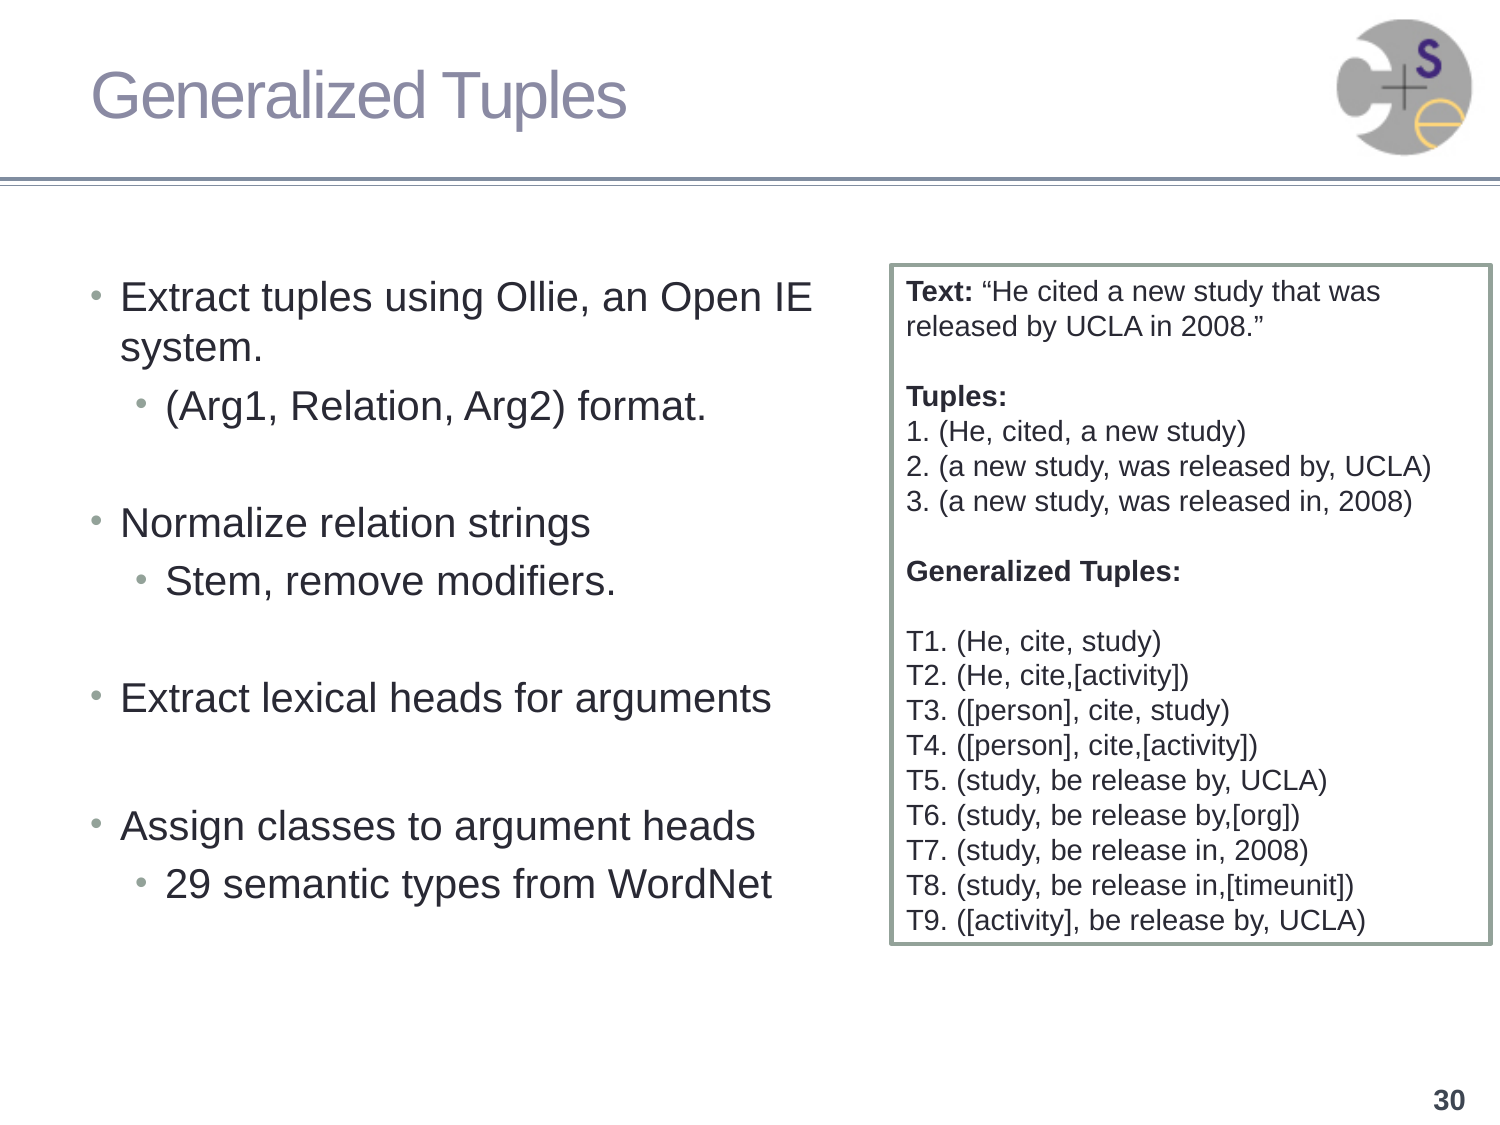

# Generalized Tuples
Extract tuples using Ollie, an Open IE system.
(Arg1, Relation, Arg2) format.

Normalize relation strings
Stem, remove modifiers.

Extract lexical heads for arguments

Assign classes to argument heads
29 semantic types from WordNet

Text: “He cited a new study that was released by UCLA in 2008.”

Tuples:
1. (He, cited, a new study)
2. (a new study, was released by, UCLA)
3. (a new study, was released in, 2008)

Generalized Tuples:

T1. (He, cite, study)
T2. (He, cite,[activity])
T3. ([person], cite, study)
T4. ([person], cite,[activity])
T5. (study, be release by, UCLA)
T6. (study, be release by,[org])
T7. (study, be release in, 2008)
T8. (study, be release in,[timeunit])
T9. ([activity], be release by, UCLA)
30